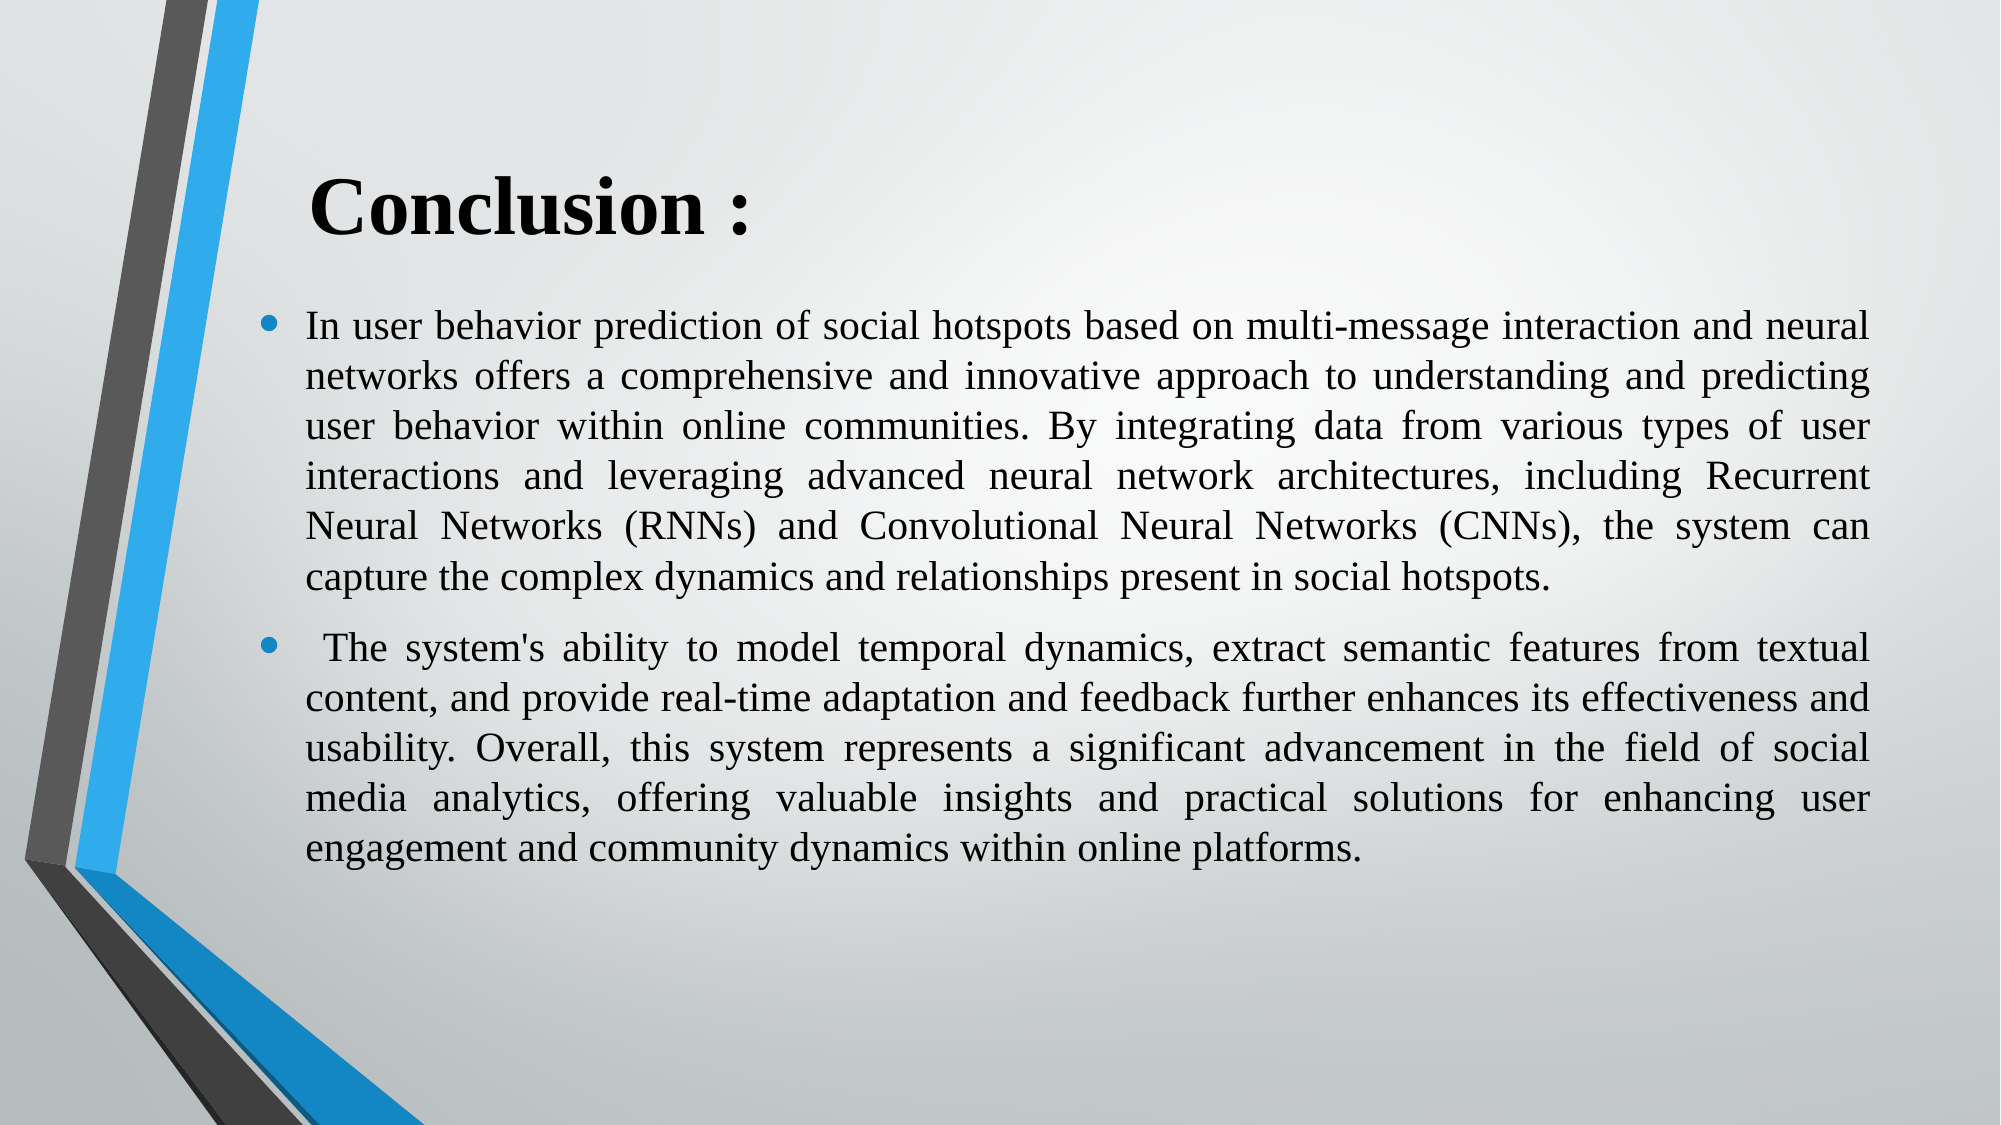

In user behavior prediction of social hotspots based on multi-message interaction and neural networks offers a comprehensive and innovative approach to understanding and predicting user behavior within online communities. By integrating data from various types of user interactions and leveraging advanced neural network architectures, including Recurrent Neural Networks (RNNs) and Convolutional Neural Networks (CNNs), the system can capture the complex dynamics and relationships present in social hotspots.
 The system's ability to model temporal dynamics, extract semantic features from textual content, and provide real-time adaptation and feedback further enhances its effectiveness and usability. Overall, this system represents a significant advancement in the field of social media analytics, offering valuable insights and practical solutions for enhancing user engagement and community dynamics within online platforms.
# Conclusion :